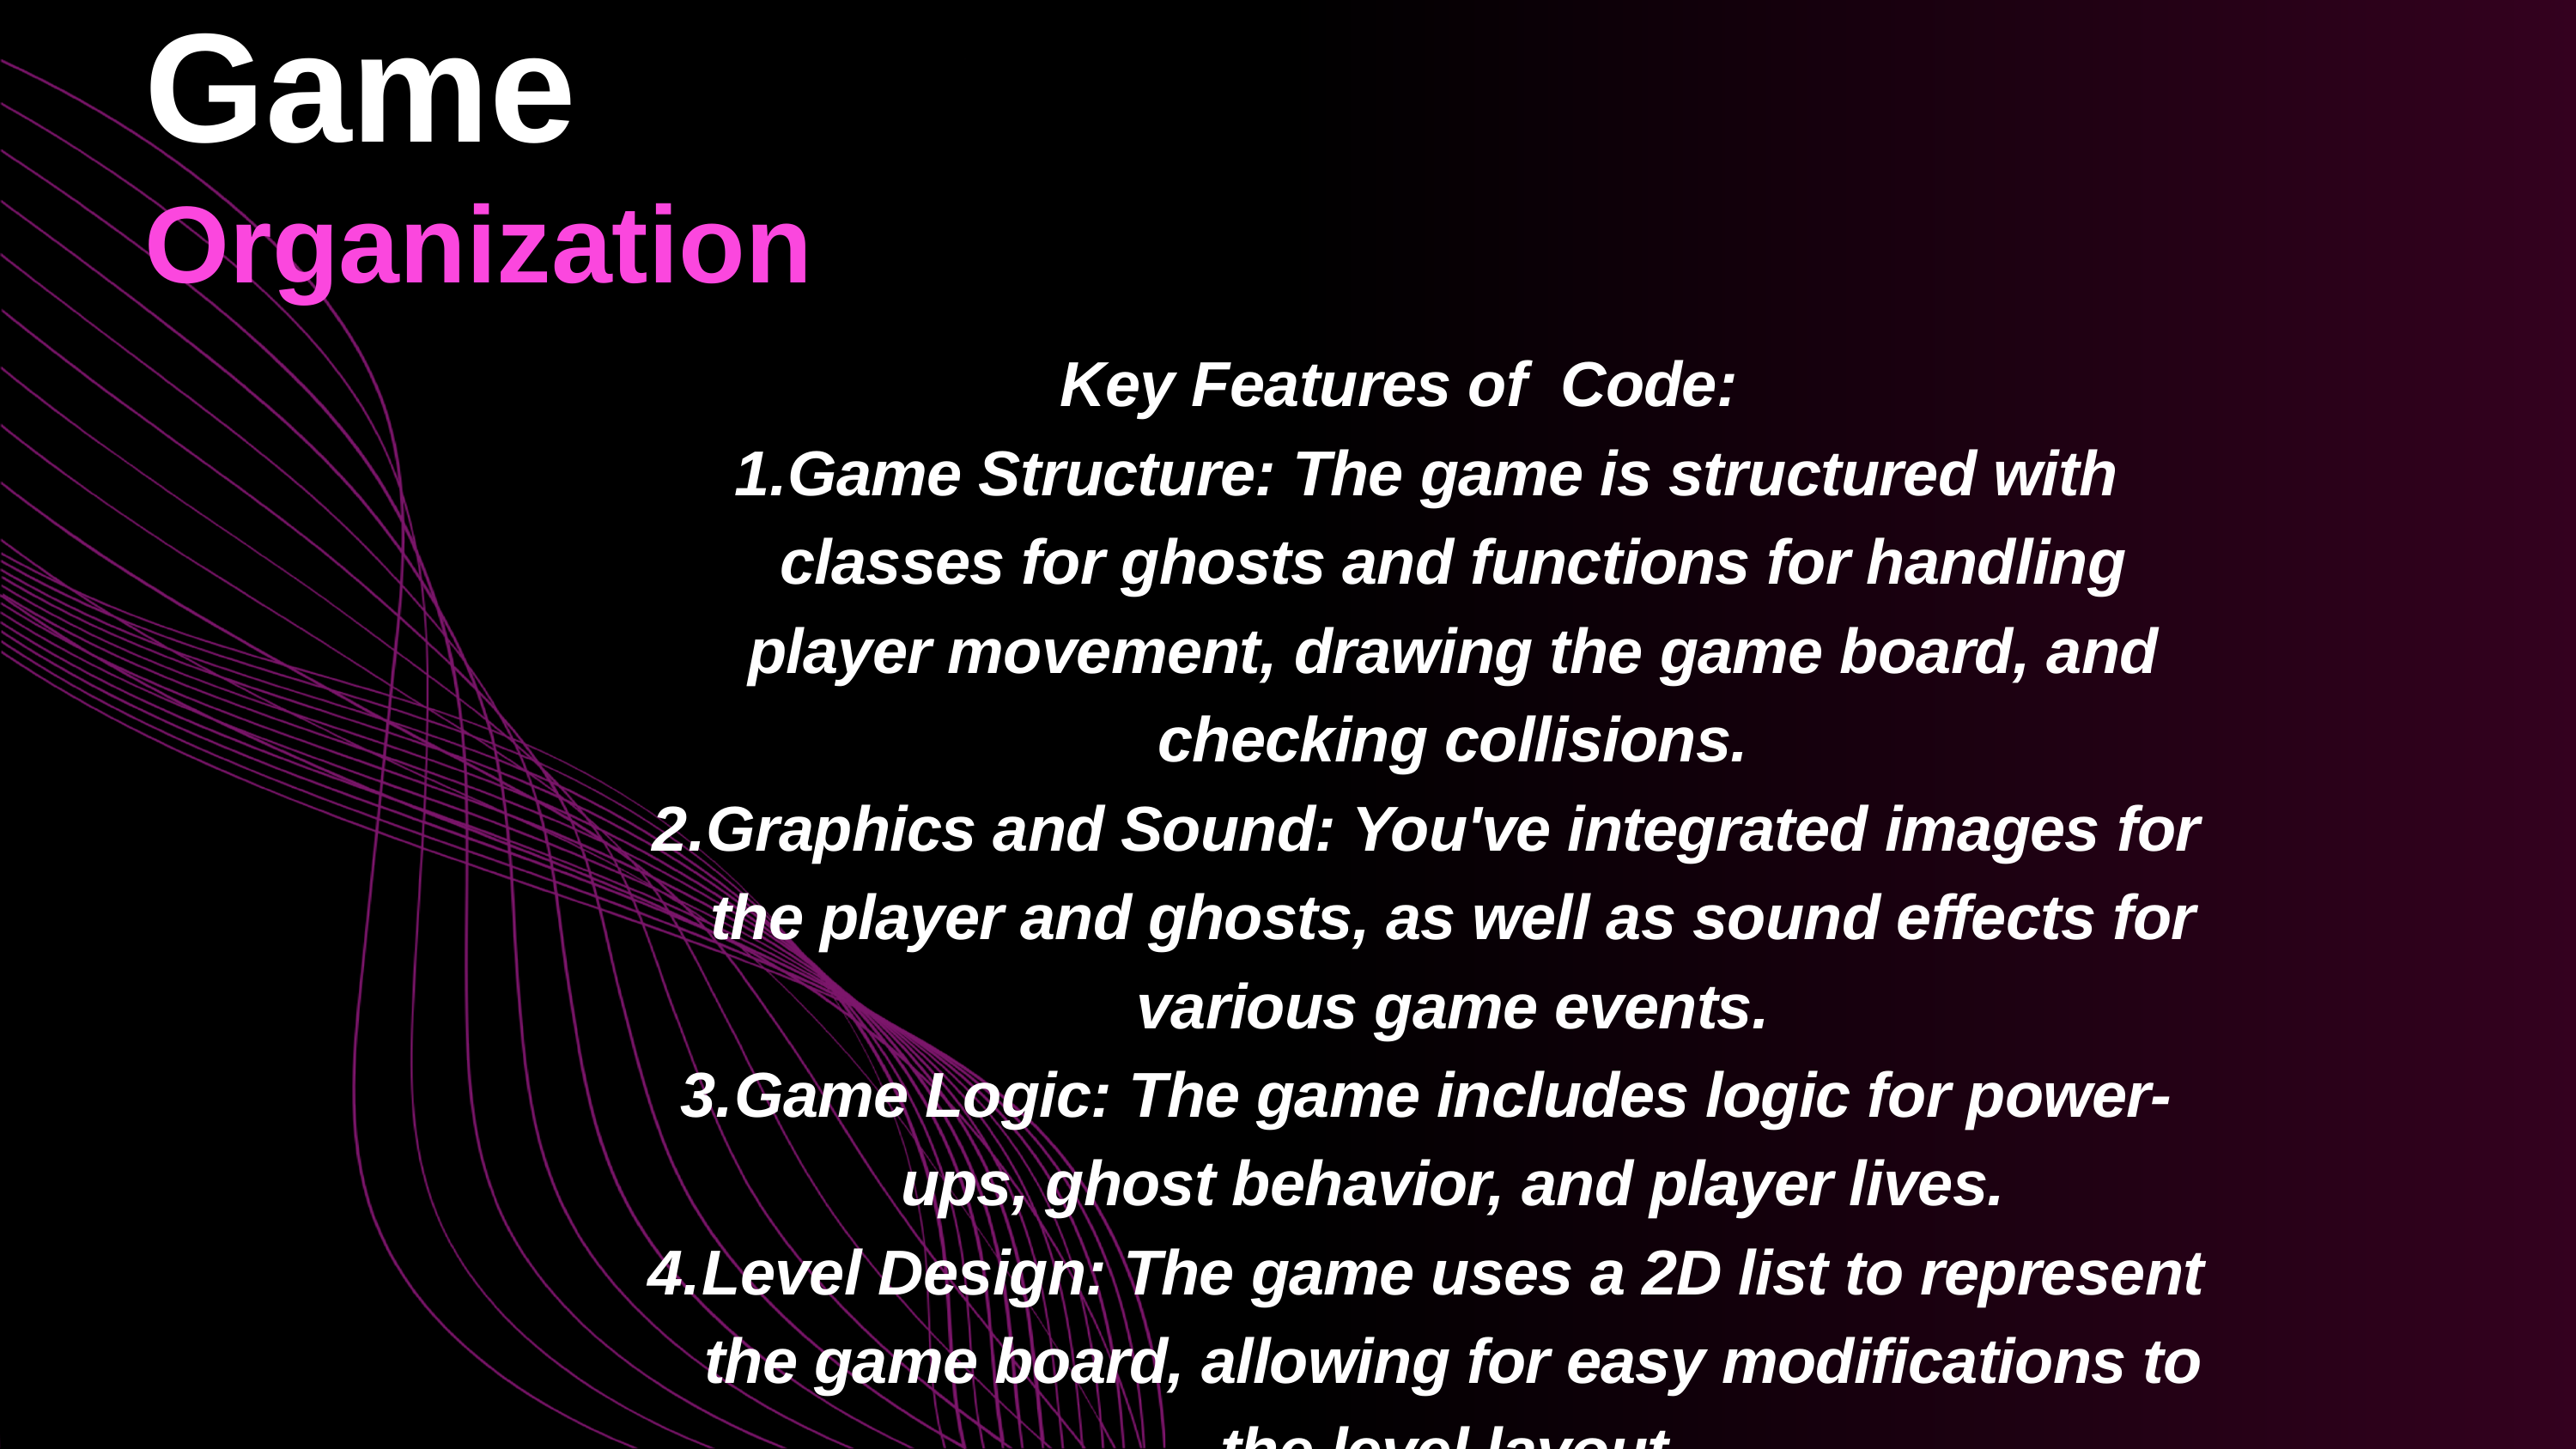

Game

Organization
Key Features of  Code:
Game Structure: The game is structured with classes for ghosts and functions for handling player movement, drawing the game board, and checking collisions.
Graphics and Sound: You've integrated images for the player and ghosts, as well as sound effects for various game events.
Game Logic: The game includes logic for power-ups, ghost behavior, and player lives.
Level Design: The game uses a 2D list to represent the game board, allowing for easy modifications to the level layout.